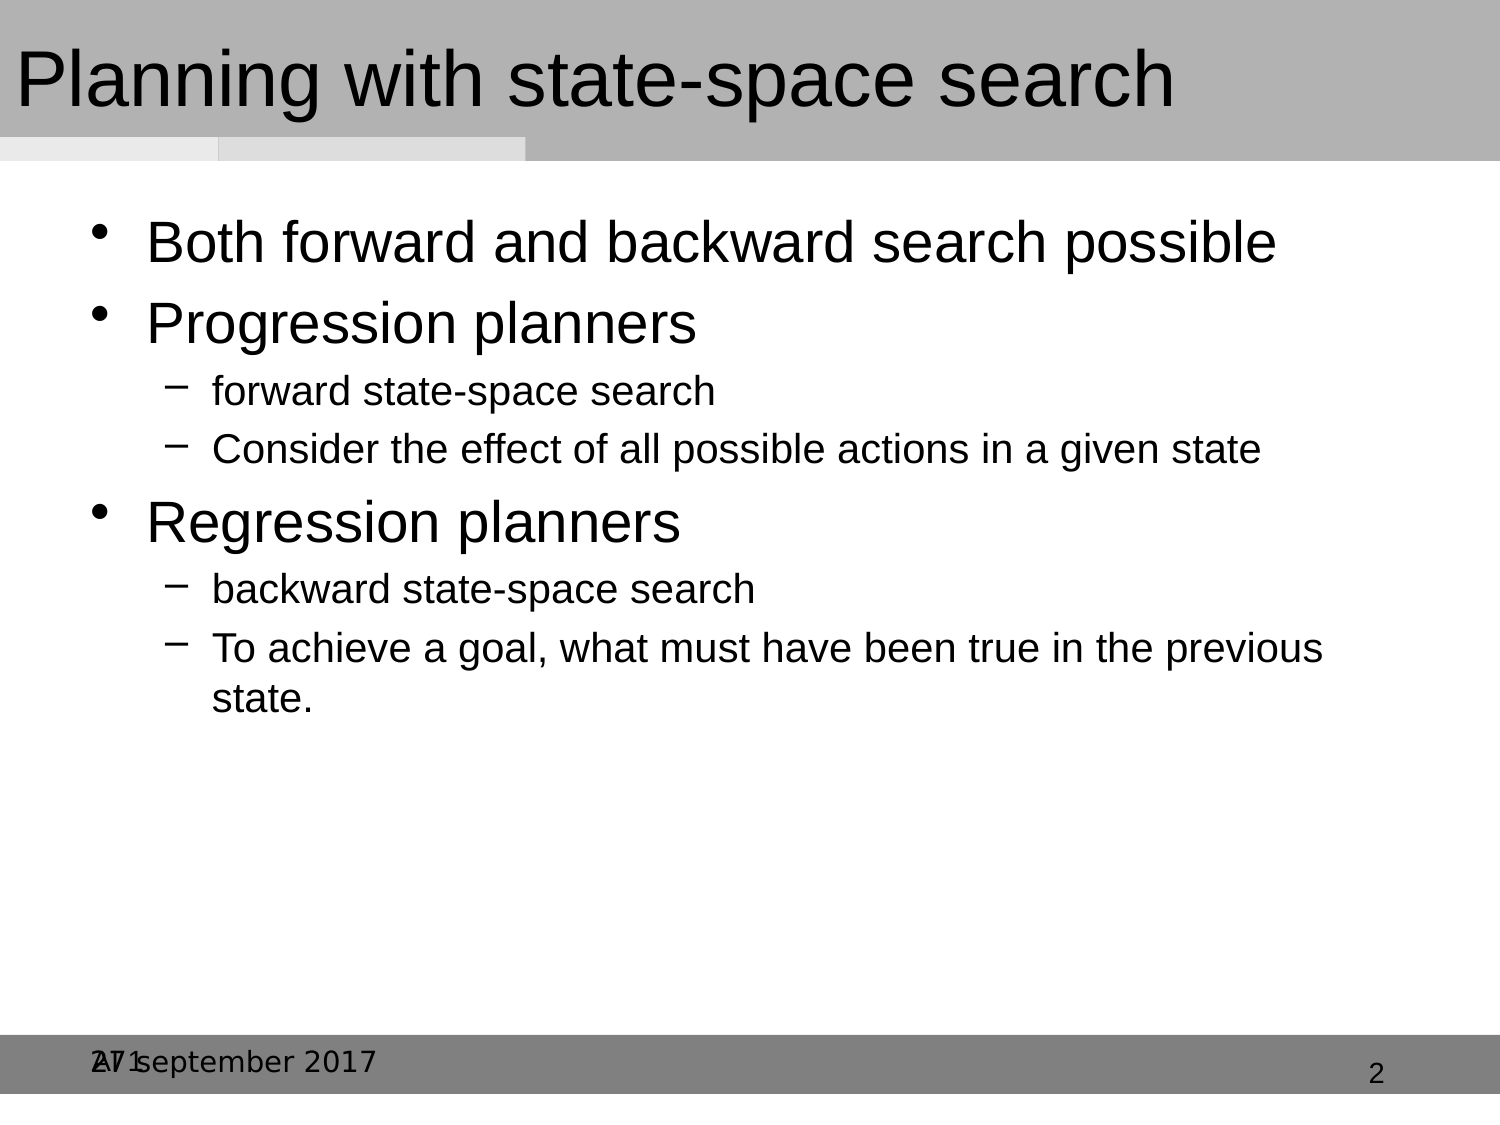

# Planning with state-space search
Both forward and backward search possible
Progression planners
forward state-space search
Consider the effect of all possible actions in a given state
Regression planners
backward state-space search
To achieve a goal, what must have been true in the previous state.

AI 1
27 september 2017
2